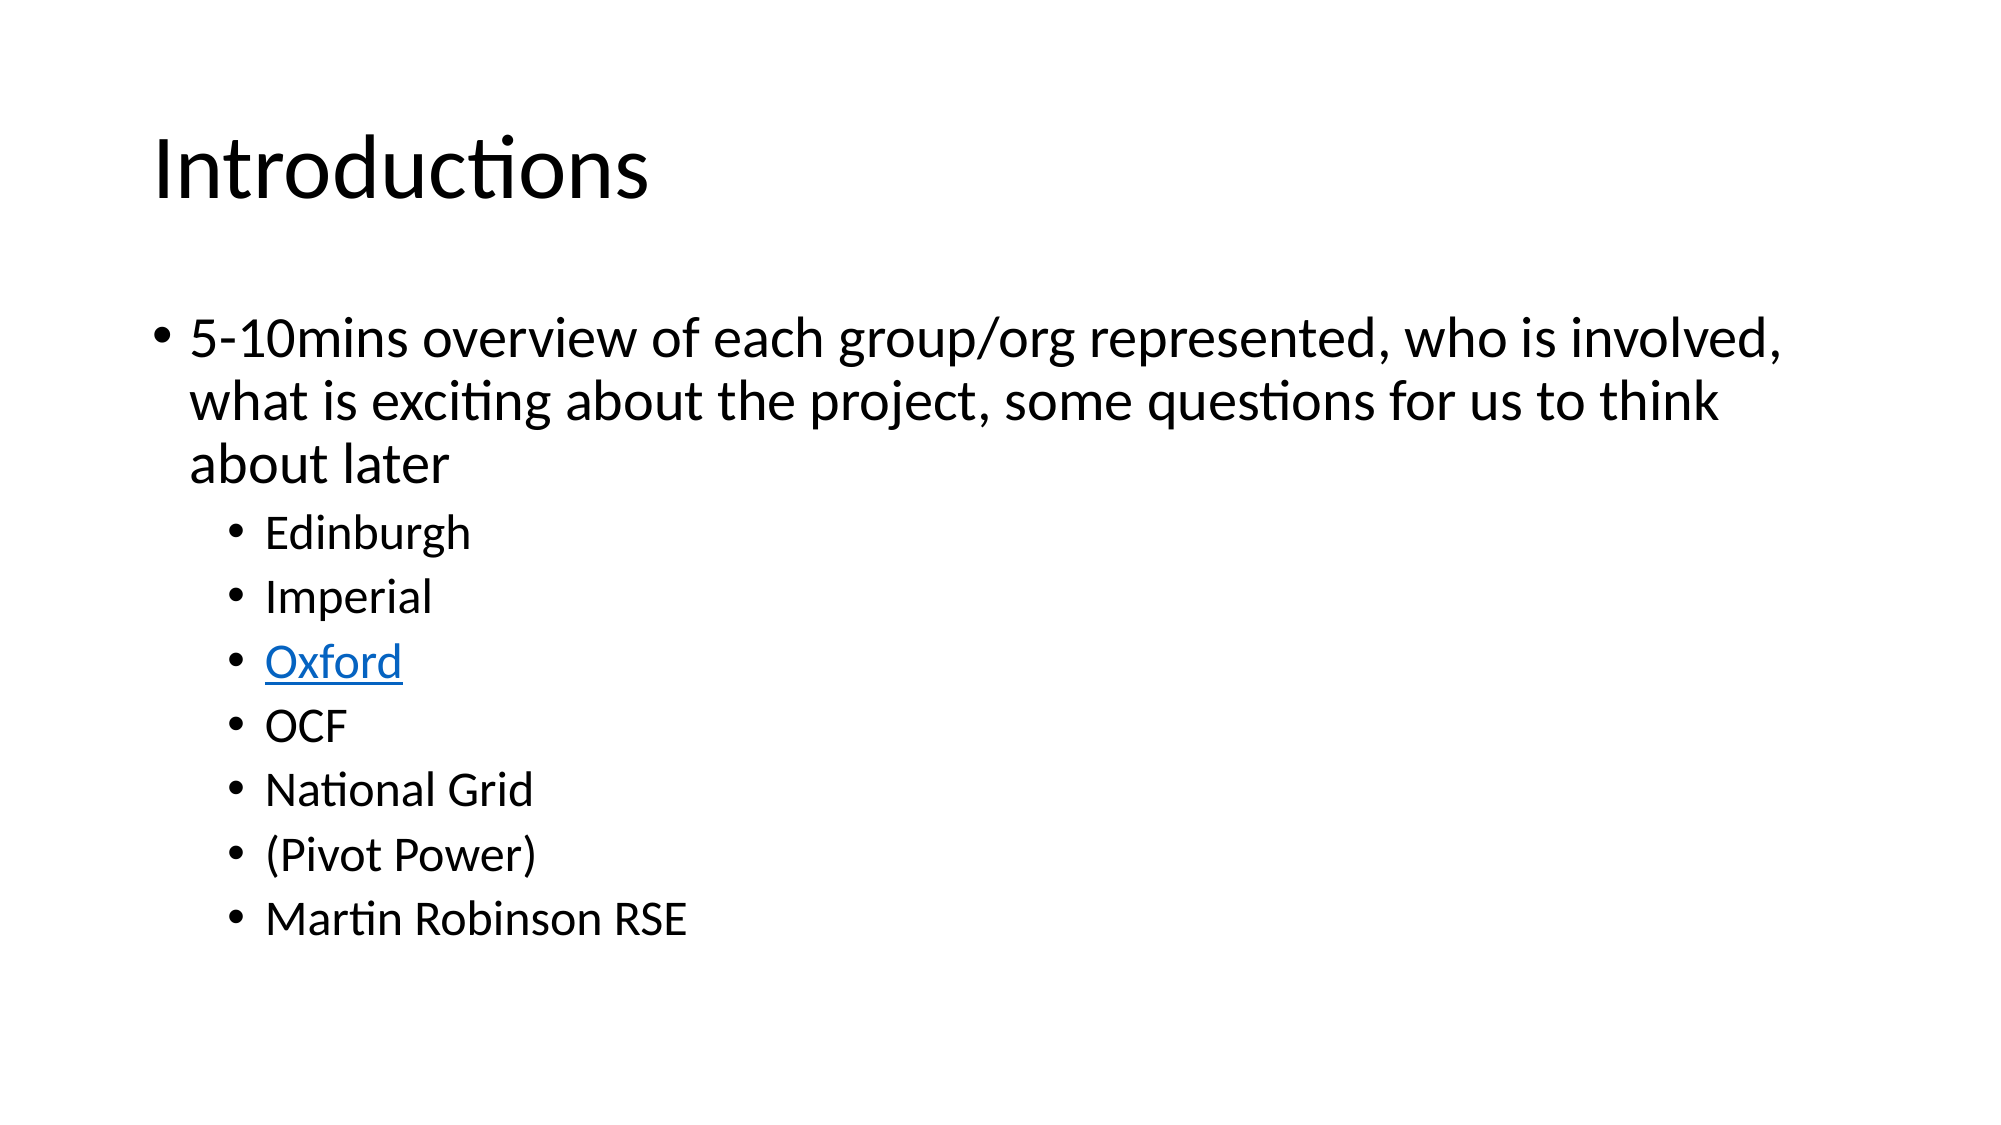

# Introductions
5-10mins overview of each group/org represented, who is involved, what is exciting about the project, some questions for us to think about later
Edinburgh
Imperial
Oxford
OCF
National Grid
(Pivot Power)
Martin Robinson RSE